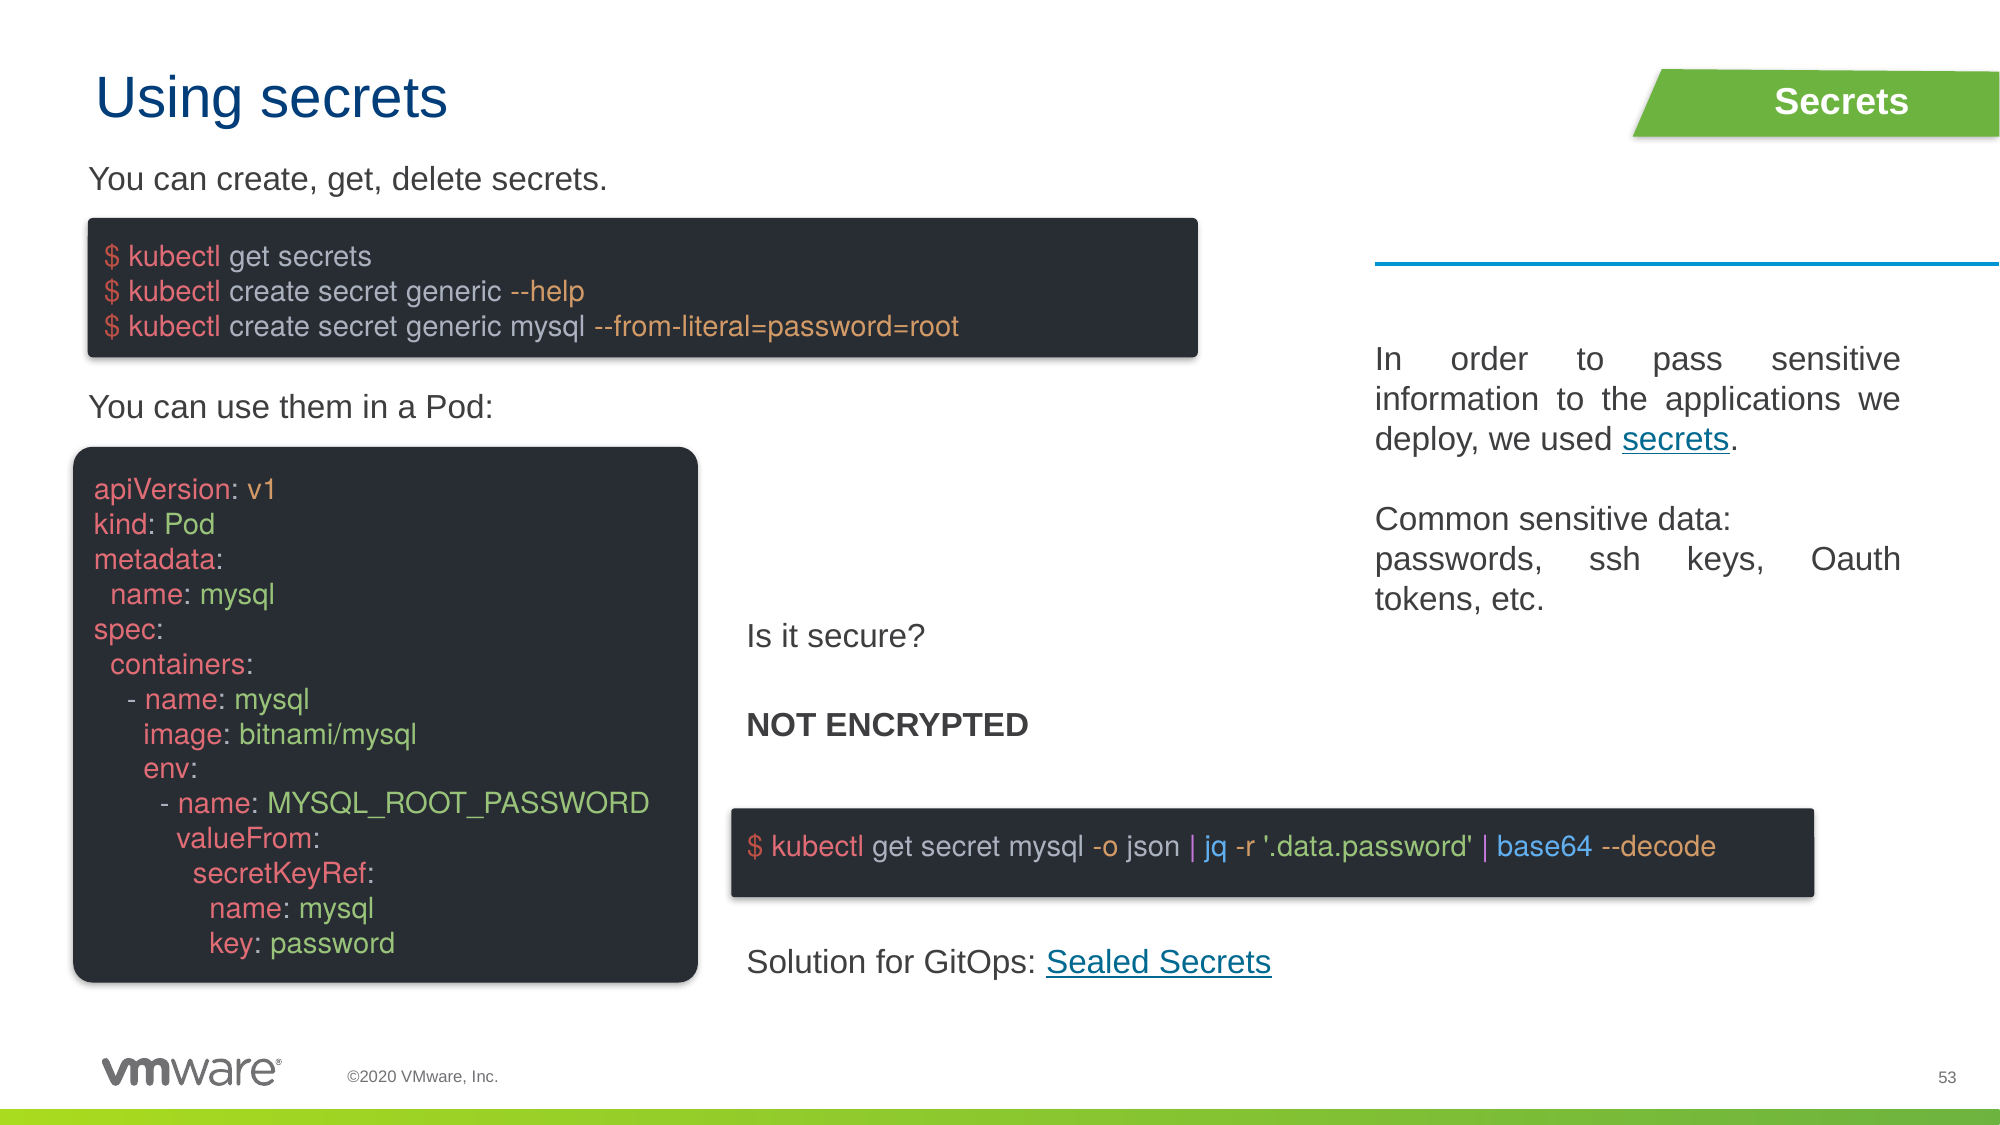

# Using secrets
Secrets
You can create, get, delete secrets.
$ kubectl get secrets
$ kubectl create secret generic --help
$ kubectl create secret generic mysql --from-literal=password=root
In order to pass sensitive information to the applications we deploy, we used secrets.

Common sensitive data:
passwords, ssh keys, Oauth tokens, etc.

You can use them in a Pod:
apiVersion: v1
kind: Pod
metadata:
  name: mysql
spec:
  containers:
    - name: mysql
      image: bitnami/mysql
      env:
        - name: MYSQL_ROOT_PASSWORD
          valueFrom:
            secretKeyRef:
              name: mysql
              key: password

Is it secure?
NOT ENCRYPTED
$ kubectl get secret mysql -o json | jq -r '.data.password' | base64 --decode

Solution for GitOps: Sealed Secrets